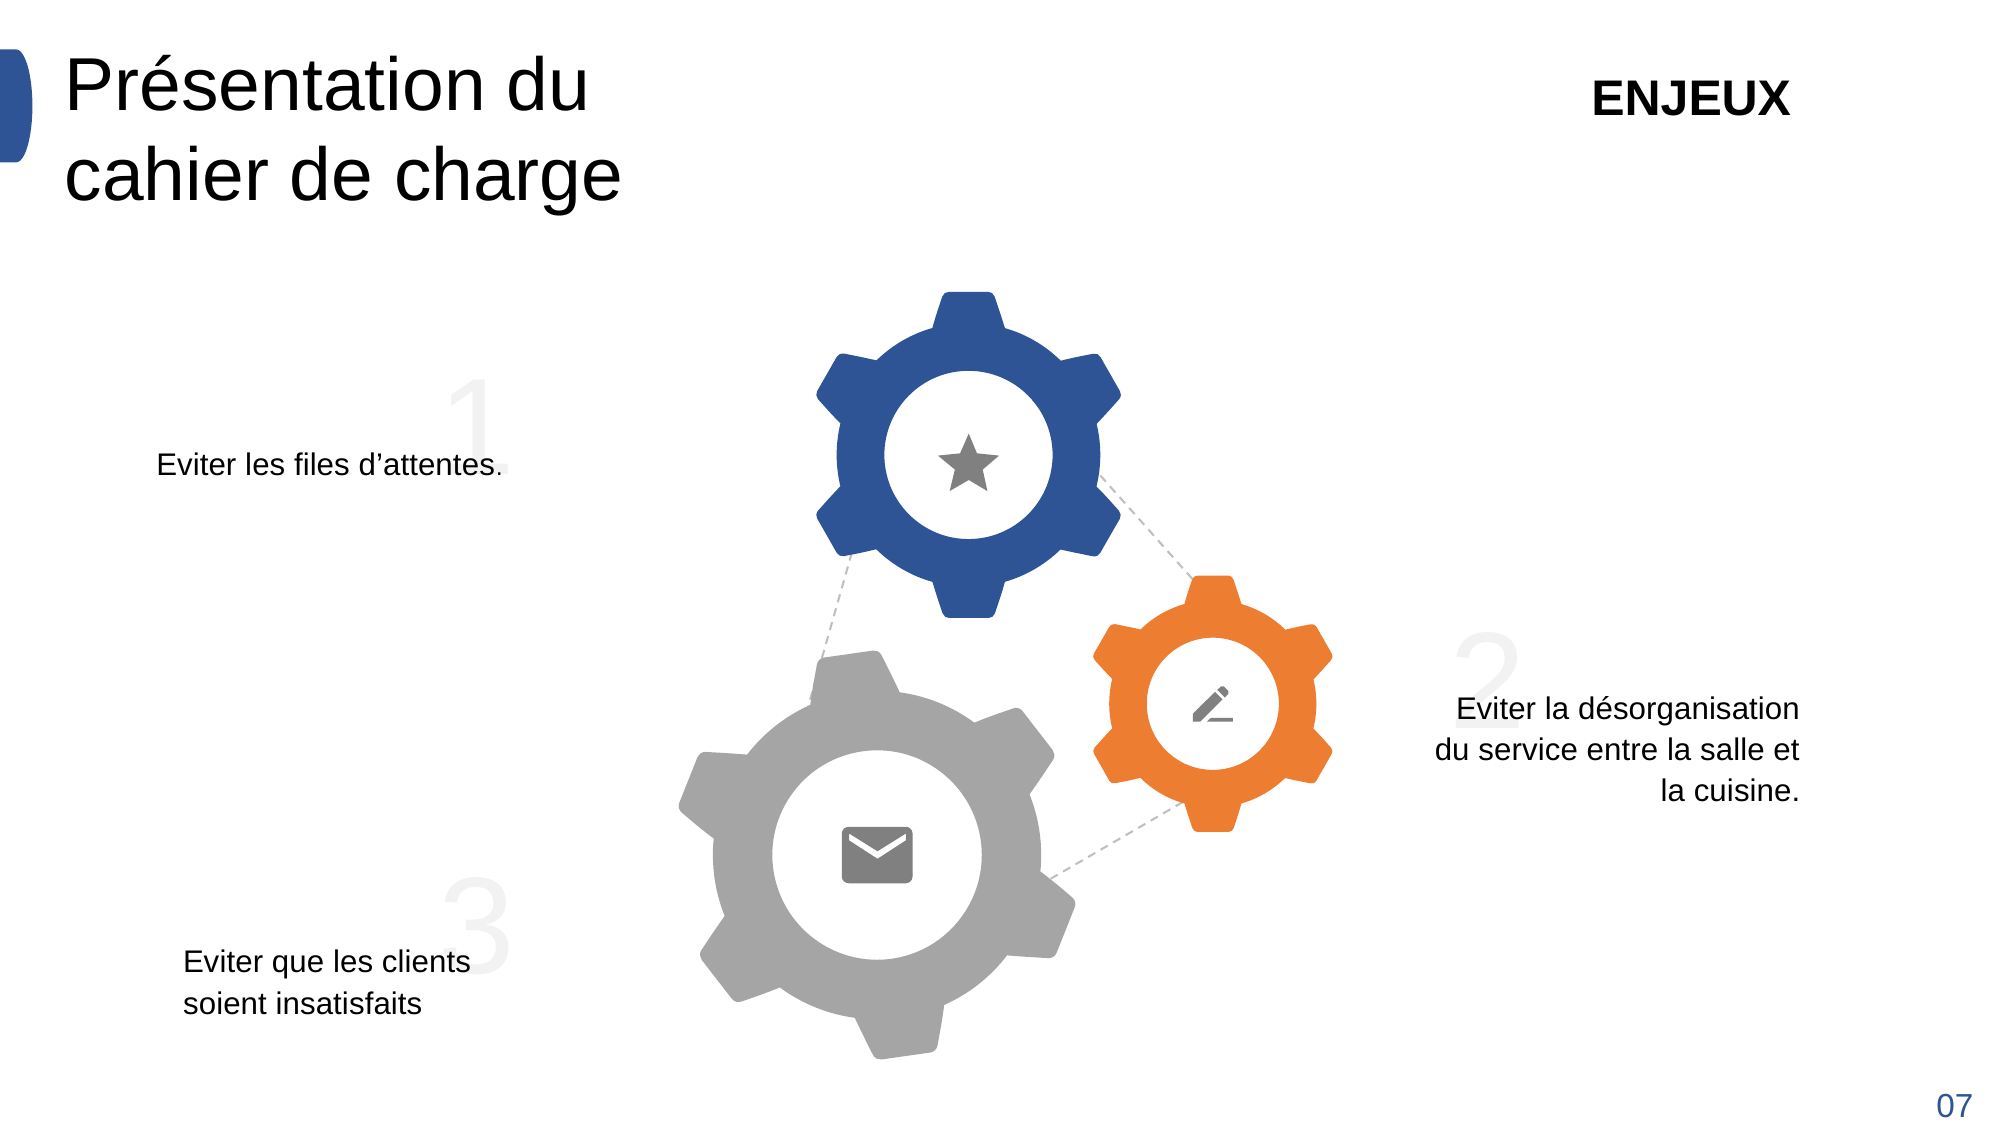

Présentation du cahier de charge
ENJEUX

1

Eviter les files d’attentes.

2

Eviter la désorganisation du service entre la salle et la cuisine.

3
Eviter que les clients soient insatisfaits
07